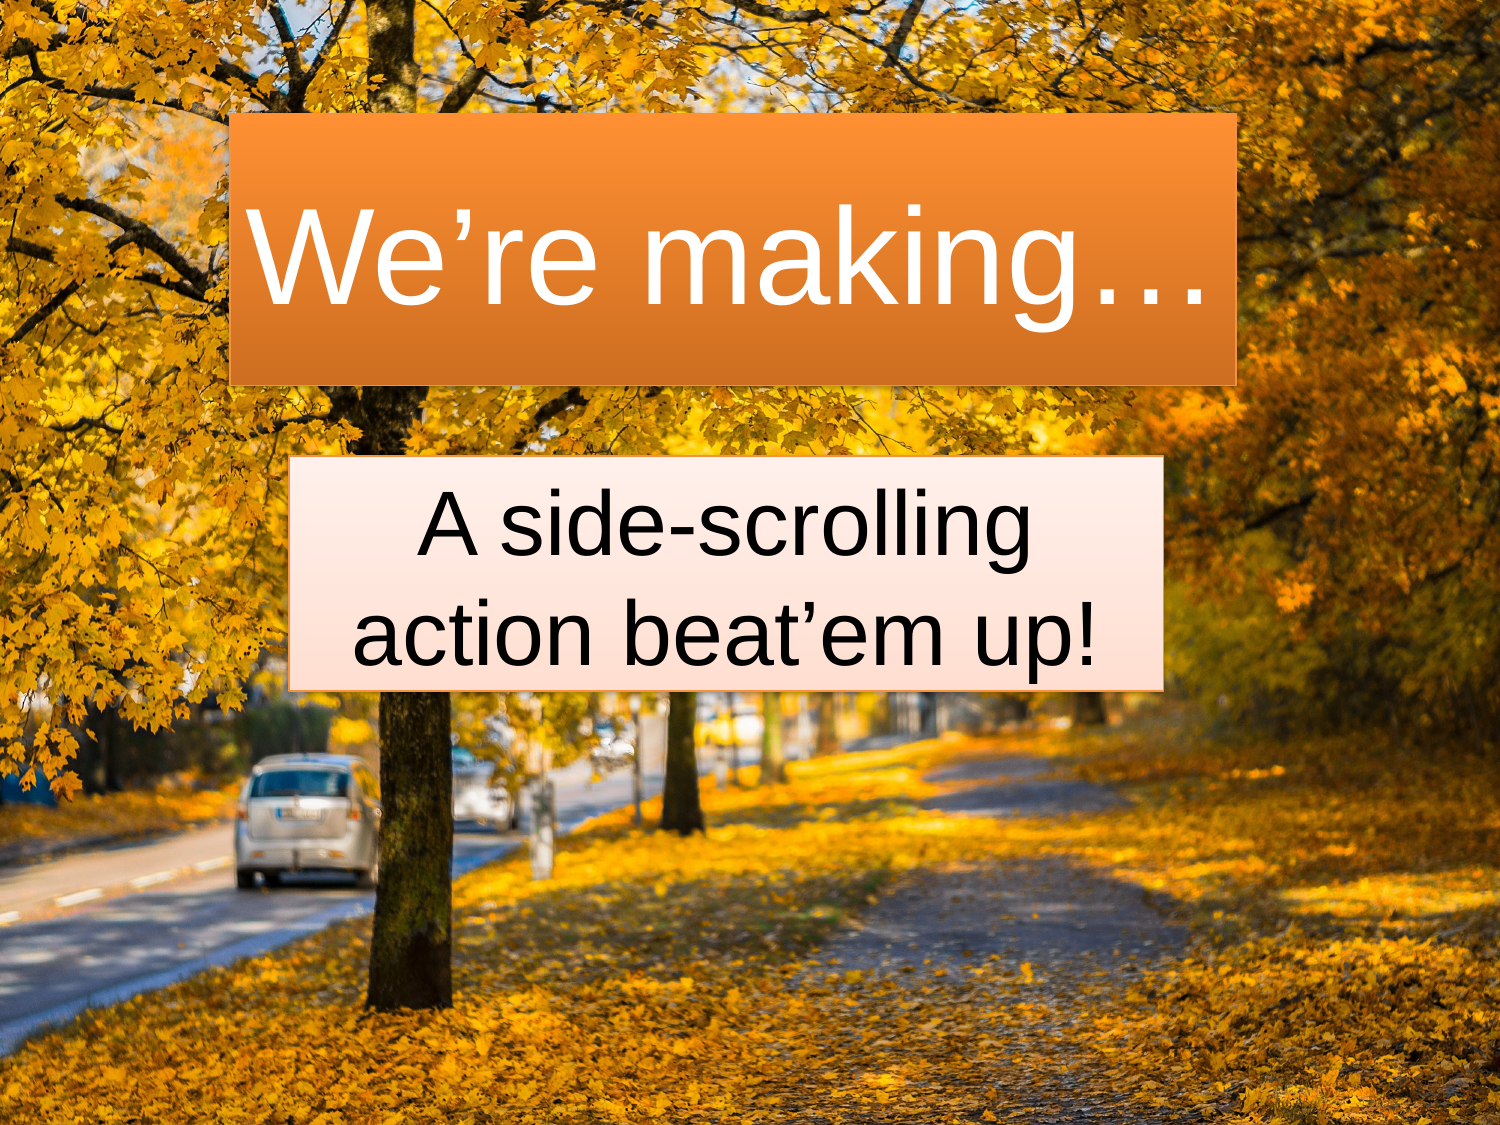

# We’re making…
A side-scrolling action beat’em up!